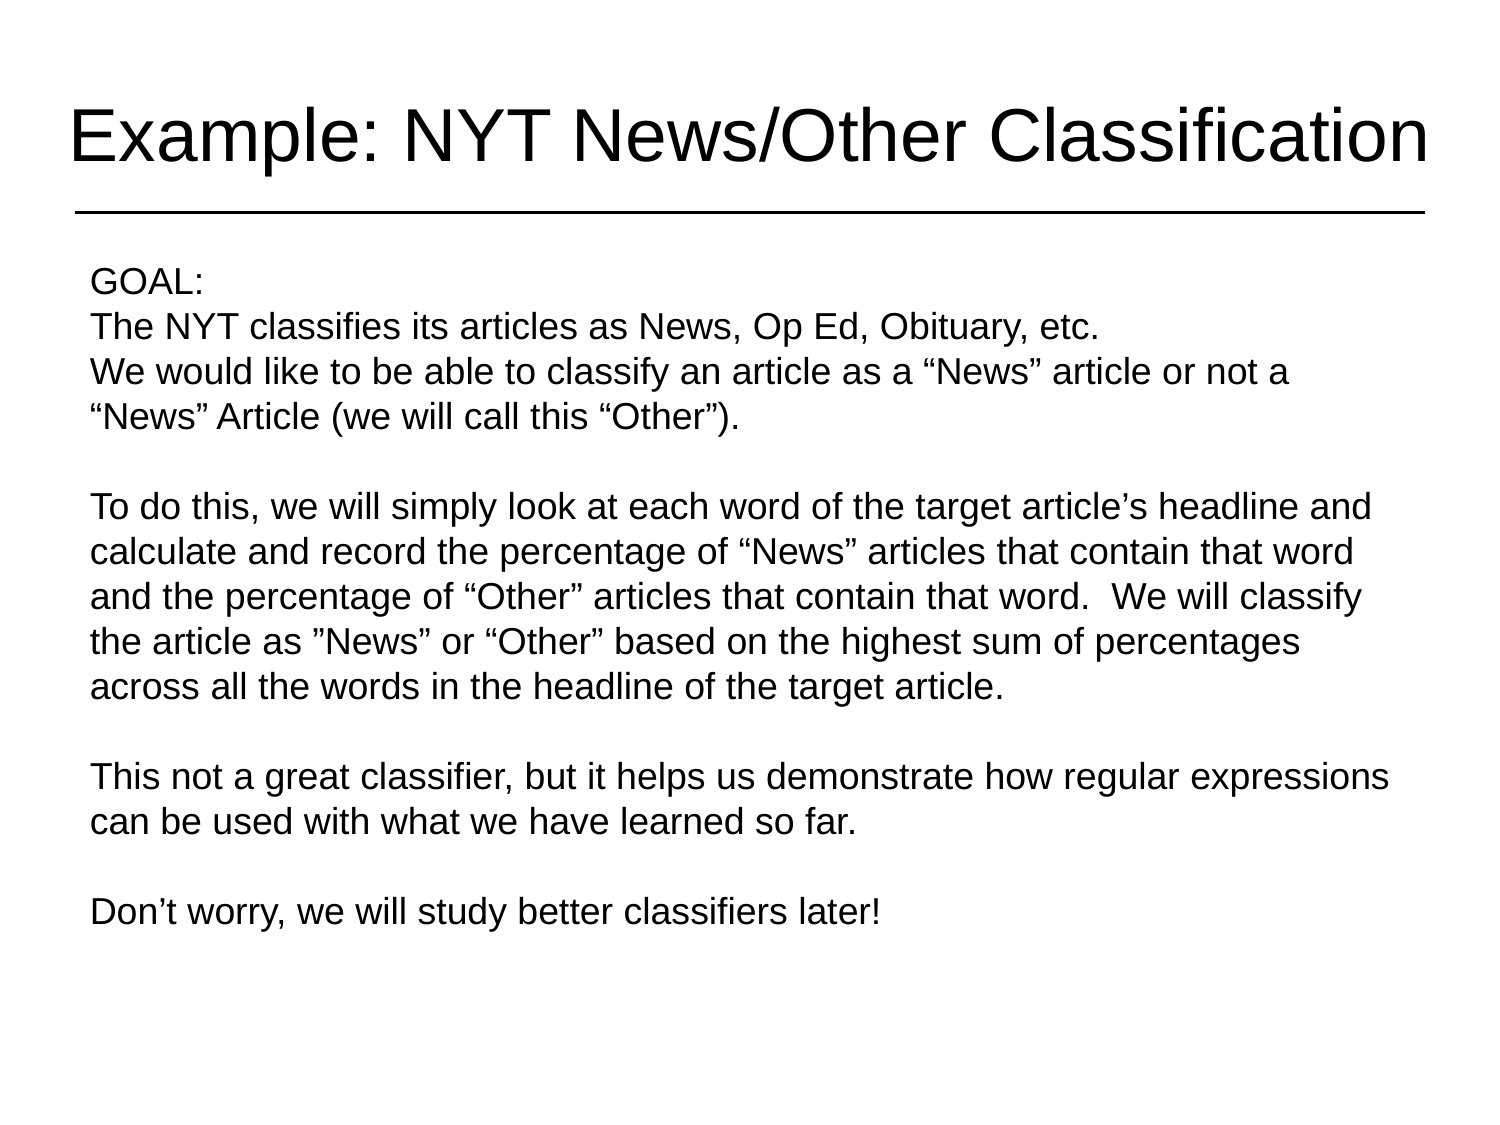

# Example: NYT News/Other Classification
GOAL:
The NYT classifies its articles as News, Op Ed, Obituary, etc.
We would like to be able to classify an article as a “News” article or not a “News” Article (we will call this “Other”).

To do this, we will simply look at each word of the target article’s headline and calculate and record the percentage of “News” articles that contain that word and the percentage of “Other” articles that contain that word.  We will classify the article as ”News” or “Other” based on the highest sum of percentages across all the words in the headline of the target article.

This not a great classifier, but it helps us demonstrate how regular expressions can be used with what we have learned so far.

Don’t worry, we will study better classifiers later!
#put word boundaries on them so that we don't detect partial words later
wordsToTakeOut = str_c(stopwords(),collapse = "\\b|\\b")
wordsToTakeOut = str_c("\\b",wordsToTakeOut,"\\b")
wordsToTakeOut

tokened = str_split(df$quotes[5],boundary("word"))[[1]]
quoteWords = tokened[!str_detect(tokened,wordsToTakeOut)]

str_count(df$quotes,quoteWords)